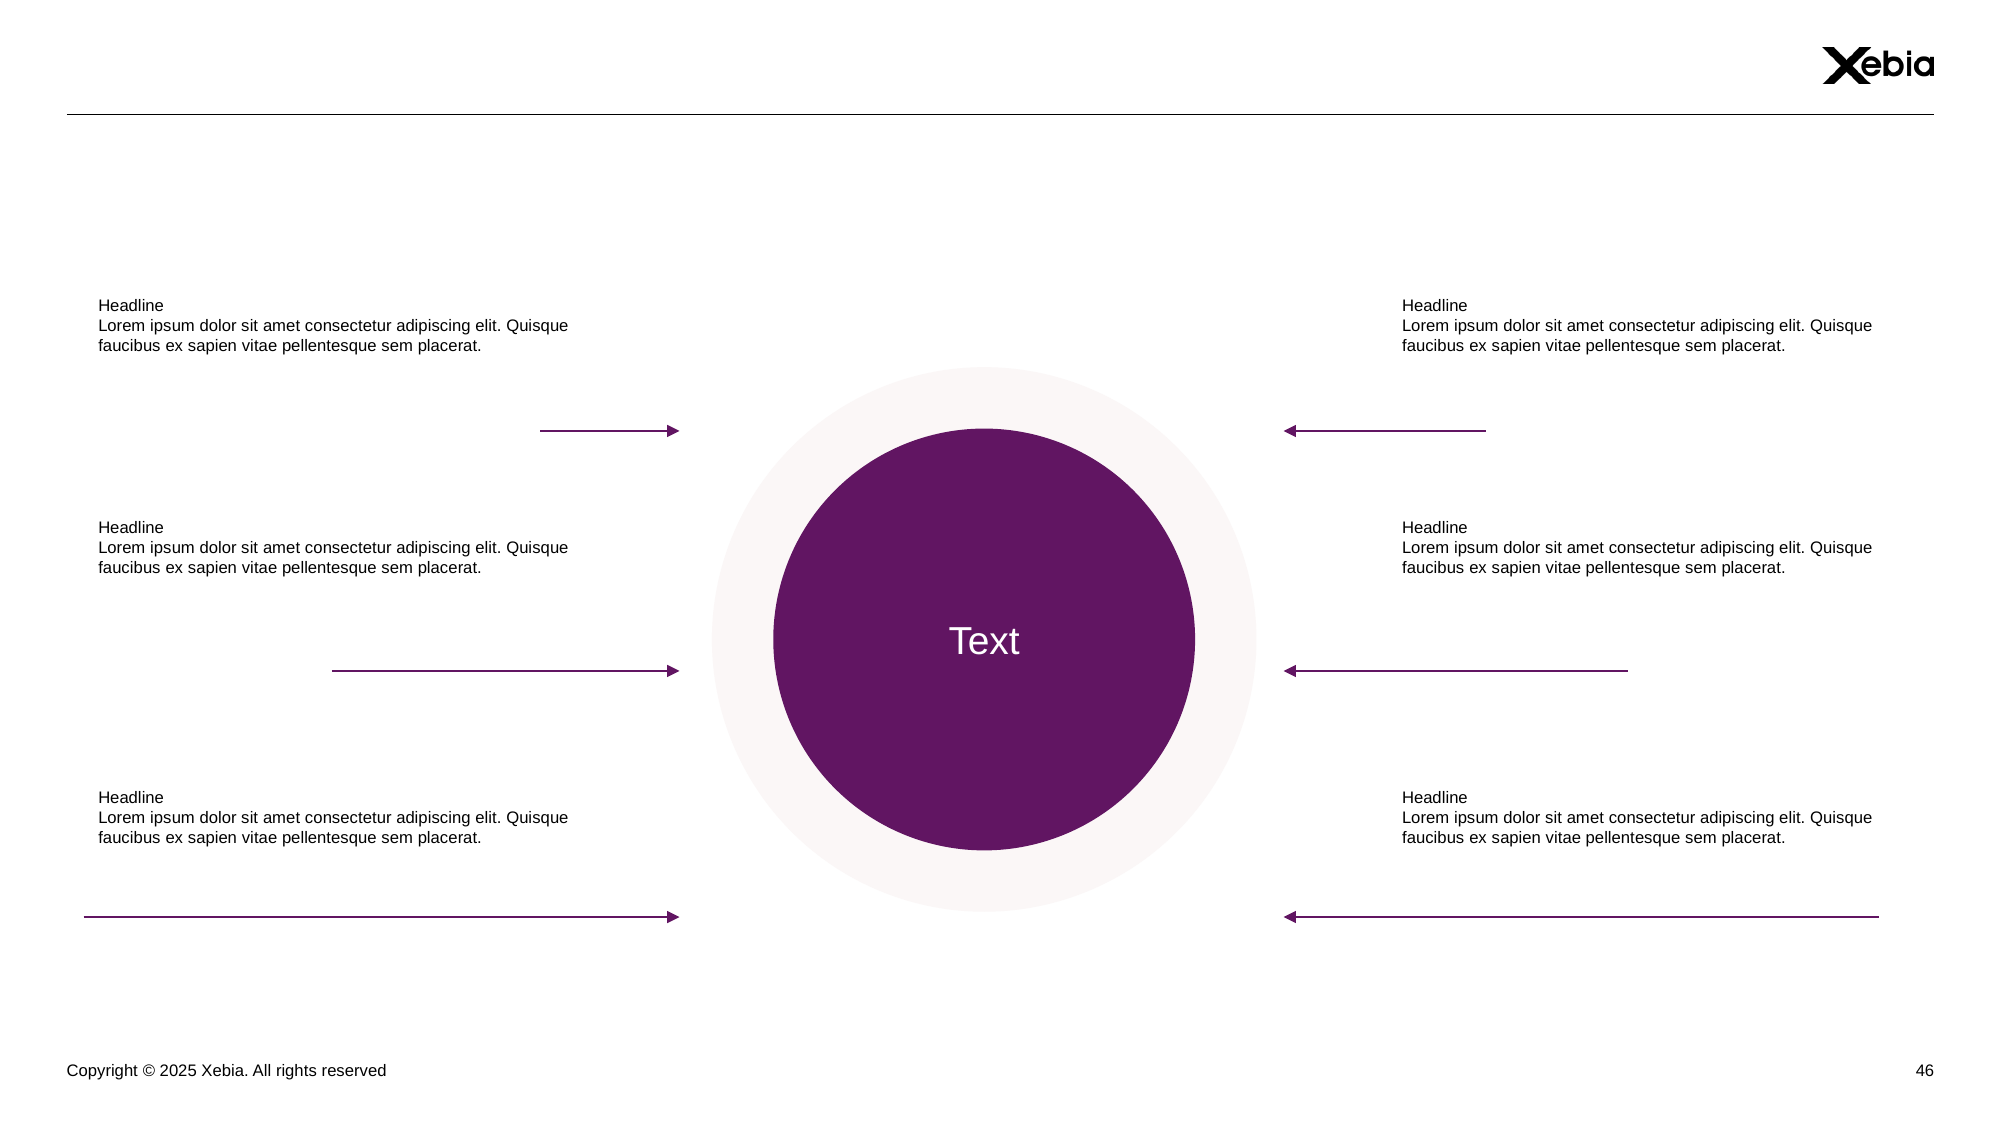

#
Headline
Lorem ipsum dolor sit amet consectetur adipiscing elit. Quisque faucibus ex sapien vitae pellentesque sem placerat.
Headline
Lorem ipsum dolor sit amet consectetur adipiscing elit. Quisque faucibus ex sapien vitae pellentesque sem placerat.

Text
Headline
Lorem ipsum dolor sit amet consectetur adipiscing elit. Quisque faucibus ex sapien vitae pellentesque sem placerat.
Headline
Lorem ipsum dolor sit amet consectetur adipiscing elit. Quisque faucibus ex sapien vitae pellentesque sem placerat.
Headline
Lorem ipsum dolor sit amet consectetur adipiscing elit. Quisque faucibus ex sapien vitae pellentesque sem placerat.
Headline
Lorem ipsum dolor sit amet consectetur adipiscing elit. Quisque faucibus ex sapien vitae pellentesque sem placerat.
Copyright © 2025 Xebia. All rights reserved
46